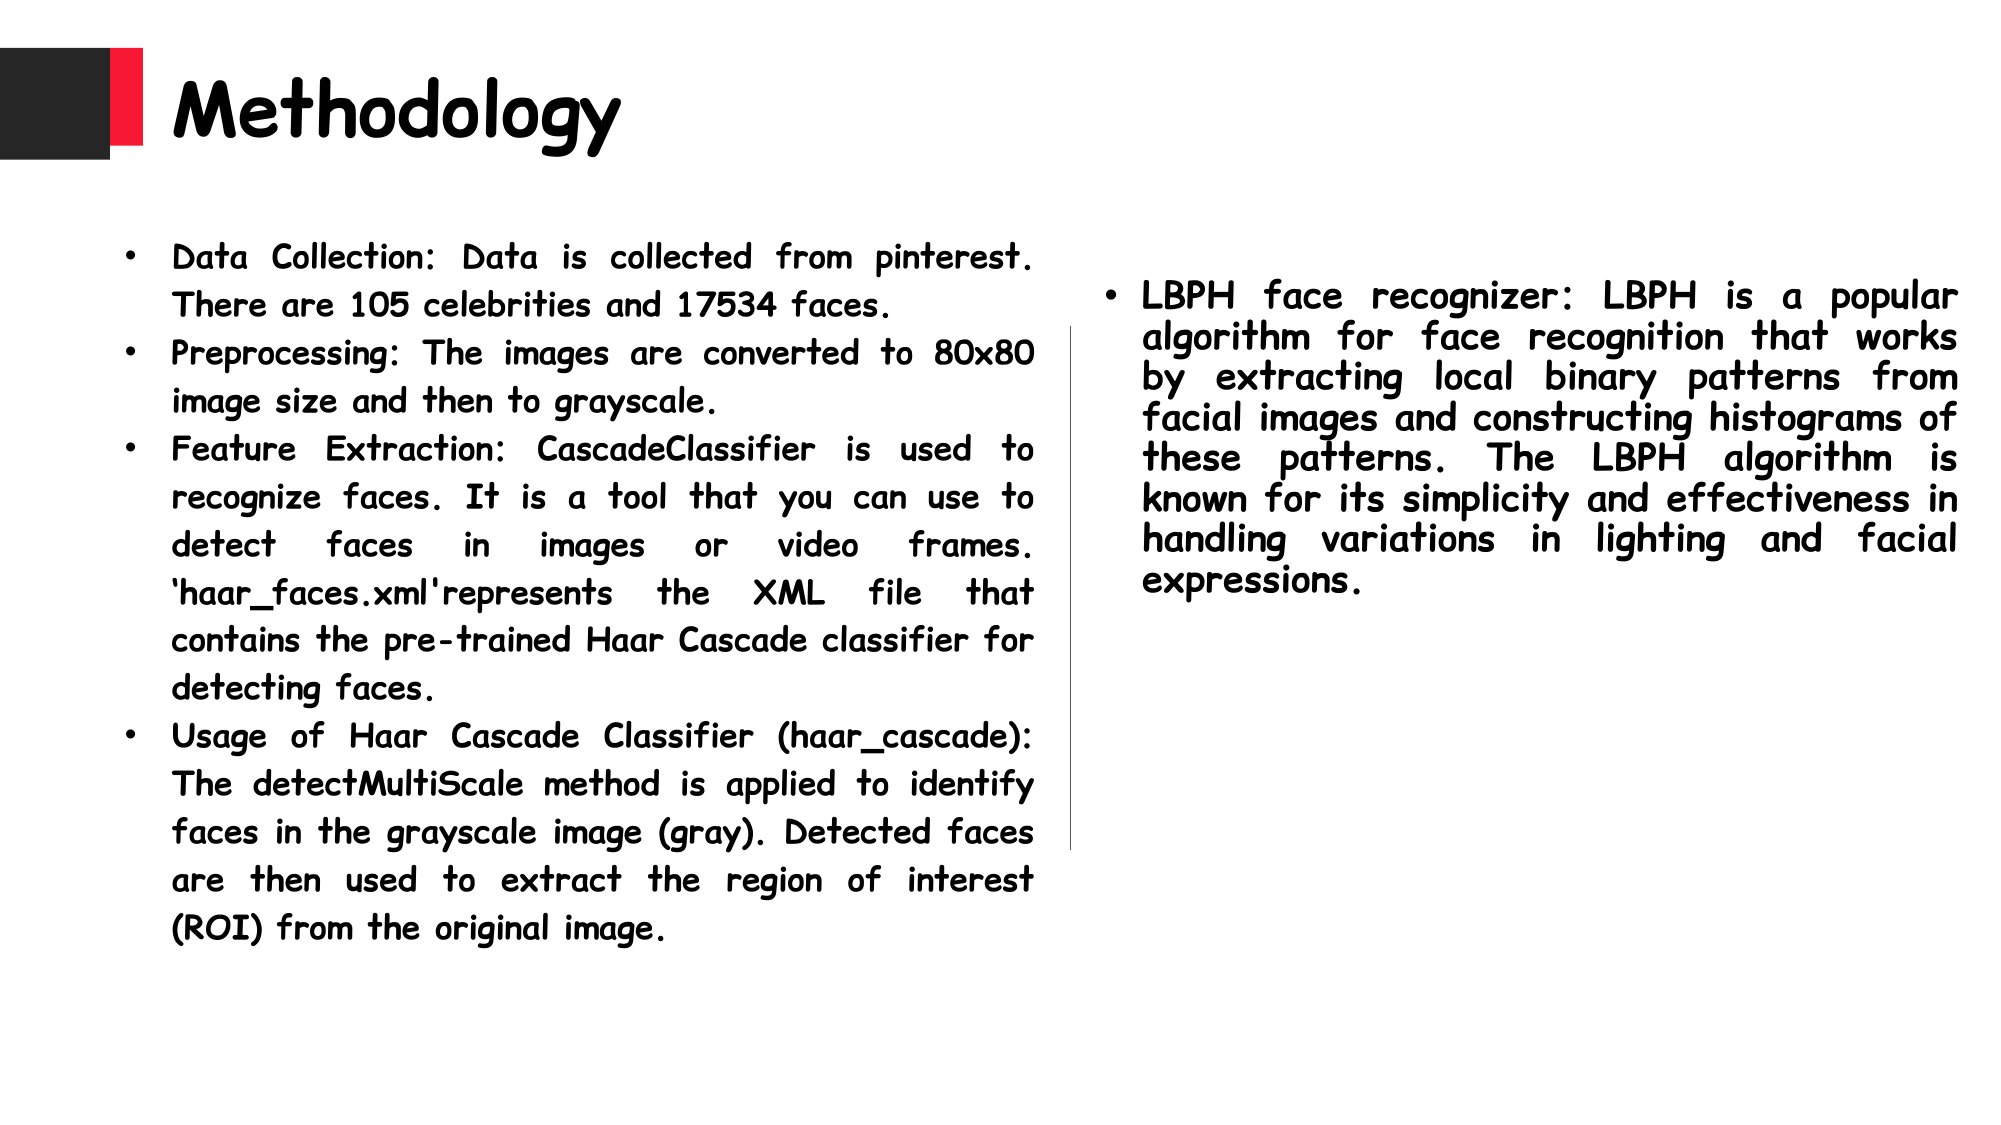

Methodology
Data Collection: Data is collected from pinterest. There are 105 celebrities and 17534 faces.
Preprocessing: The images are converted to 80x80 image size and then to grayscale.
Feature Extraction: CascadeClassifier is used to recognize faces. It is a tool that you can use to detect faces in images or video frames. ‘haar_faces.xml'represents the XML file that contains the pre-trained Haar Cascade classifier for detecting faces.
Usage of Haar Cascade Classifier (haar_cascade): The detectMultiScale method is applied to identify faces in the grayscale image (gray). Detected faces are then used to extract the region of interest (ROI) from the original image.

LBPH face recognizer: LBPH is a popular algorithm for face recognition that works by extracting local binary patterns from facial images and constructing histograms of these patterns. The LBPH algorithm is known for its simplicity and effectiveness in handling variations in lighting and facial expressions.